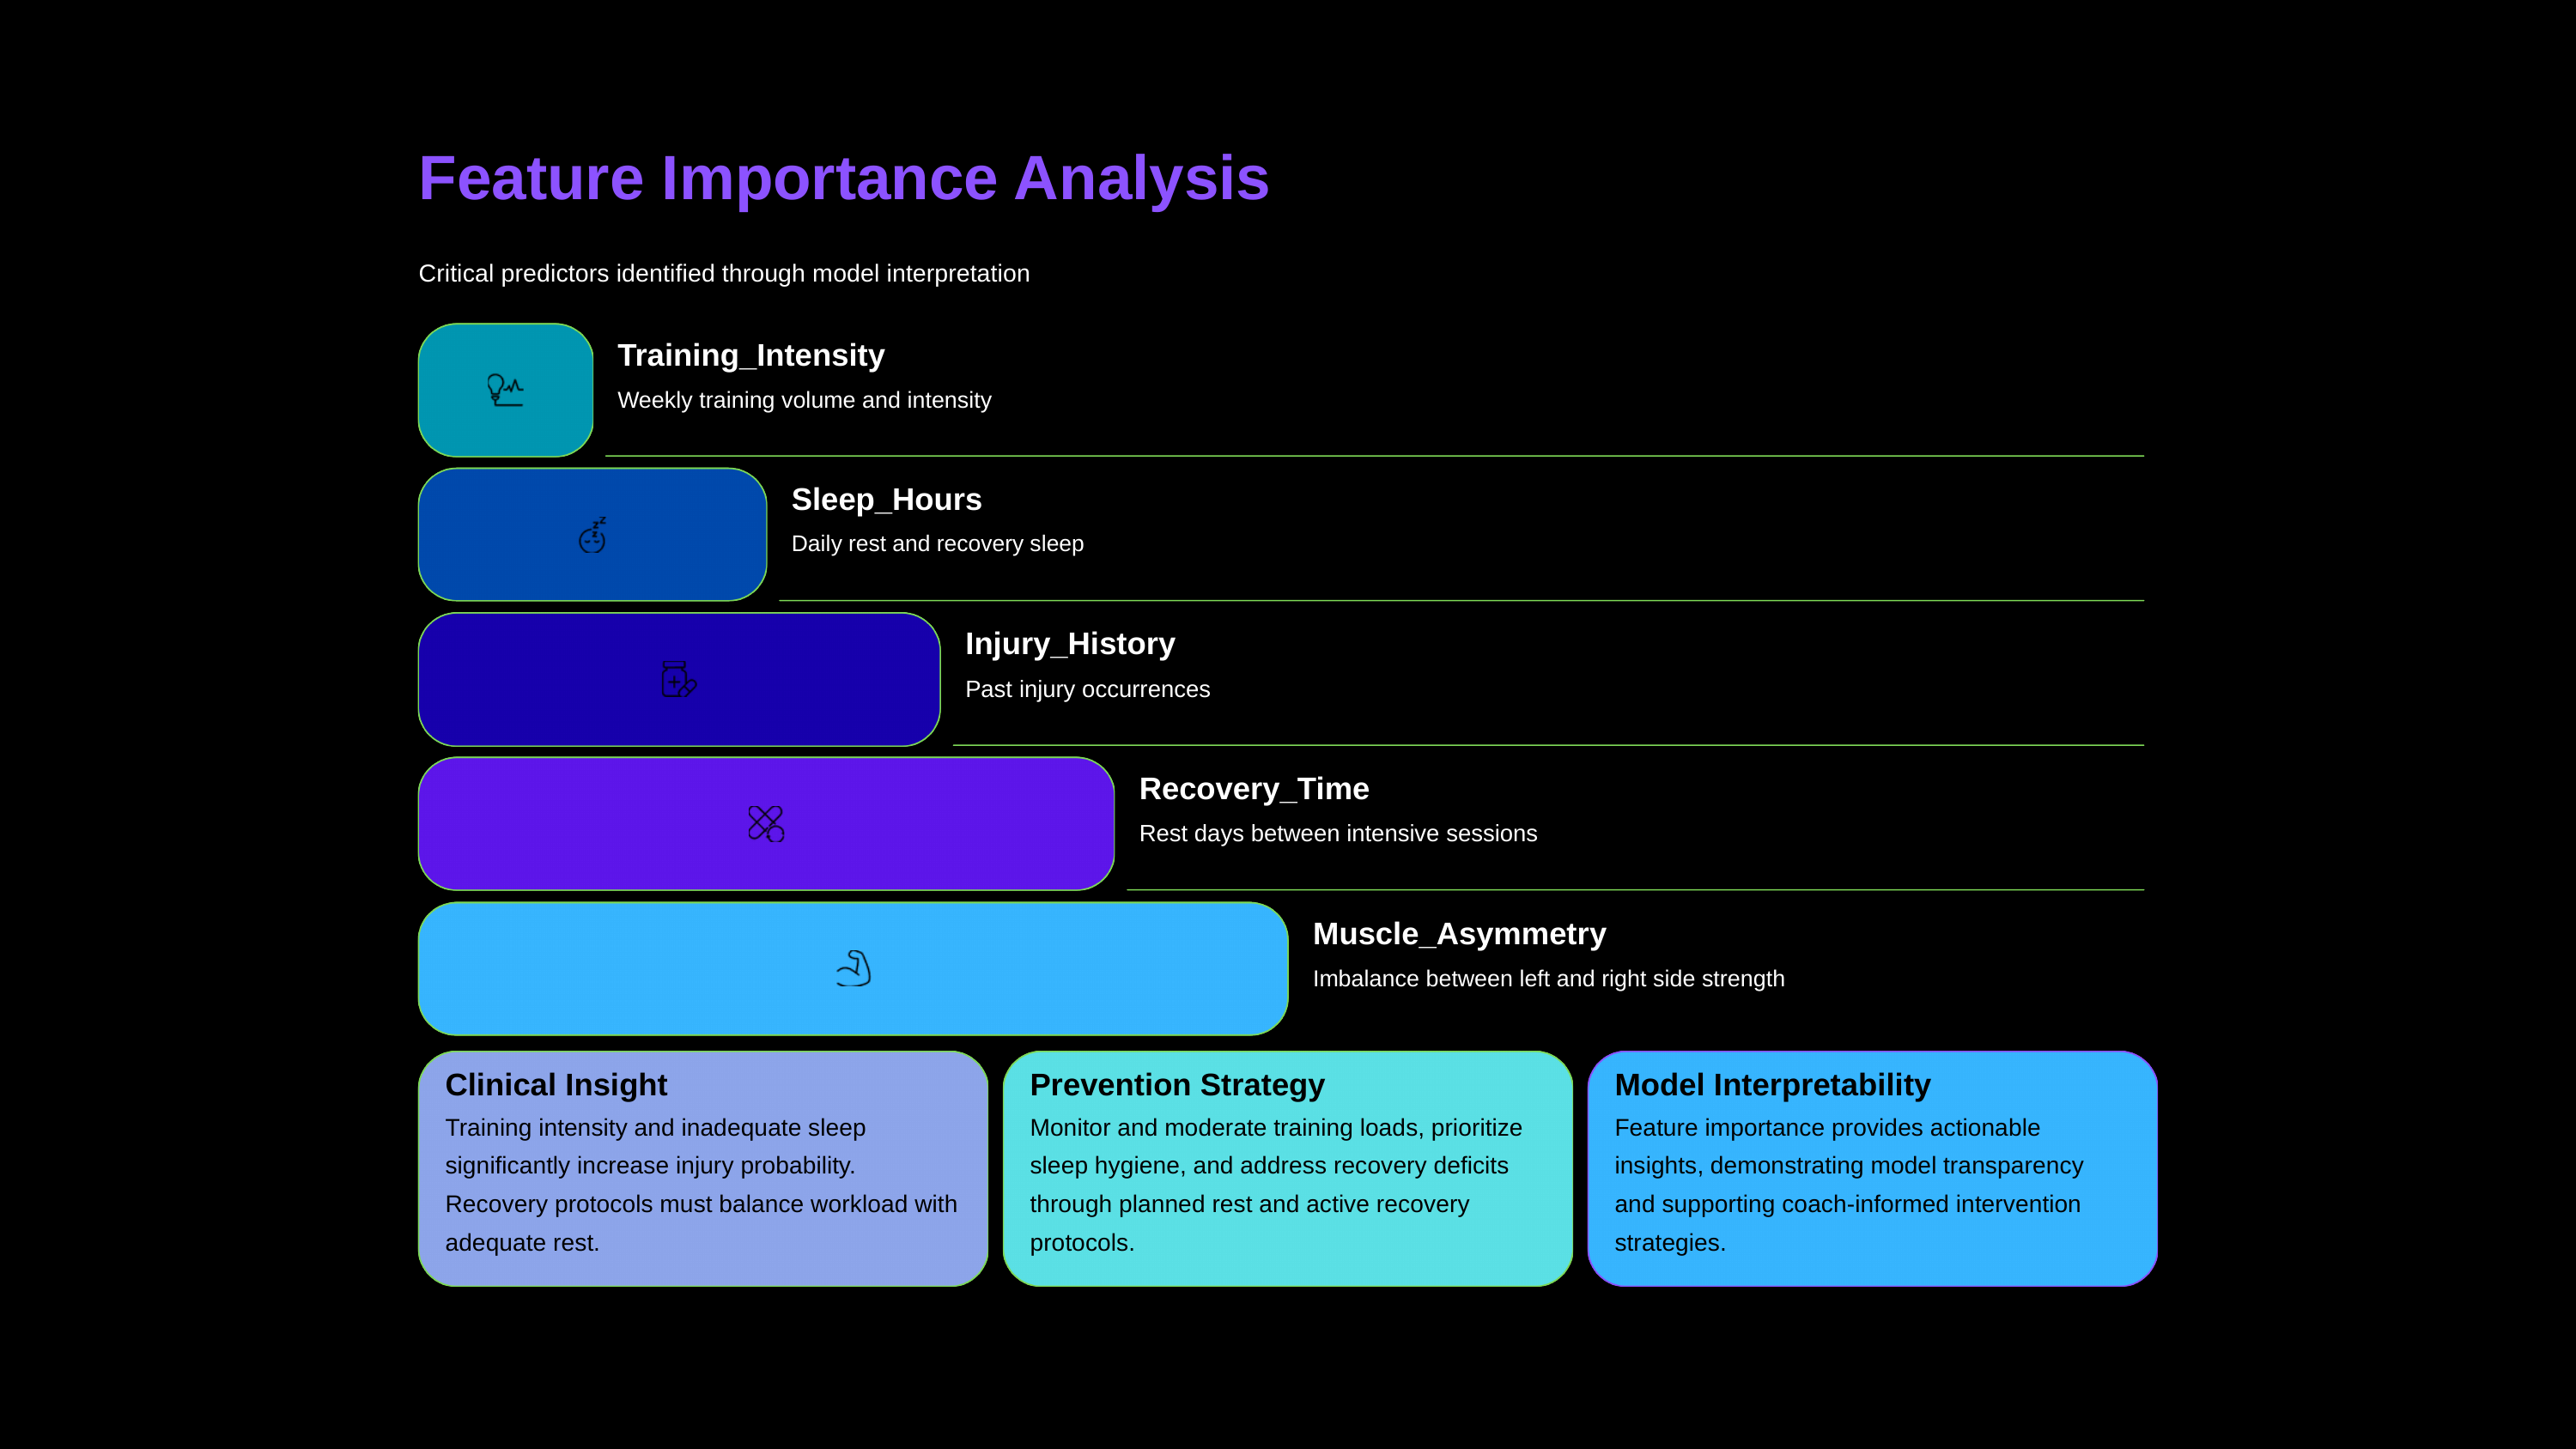

Feature Importance Analysis
Critical predictors identified through model interpretation

Training_Intensity

Weekly training volume and intensity

Sleep_Hours

Daily rest and recovery sleep

Injury_History

Past injury occurrences

Recovery_Time

Rest days between intensive sessions

Muscle_Asymmetry

Imbalance between left and right side strength

Clinical Insight
Prevention Strategy
Model Interpretability
Training intensity and inadequate sleep significantly increase injury probability. Recovery protocols must balance workload with adequate rest.
Monitor and moderate training loads, prioritize sleep hygiene, and address recovery deficits through planned rest and active recovery protocols.
Feature importance provides actionable insights, demonstrating model transparency and supporting coach-informed intervention strategies.